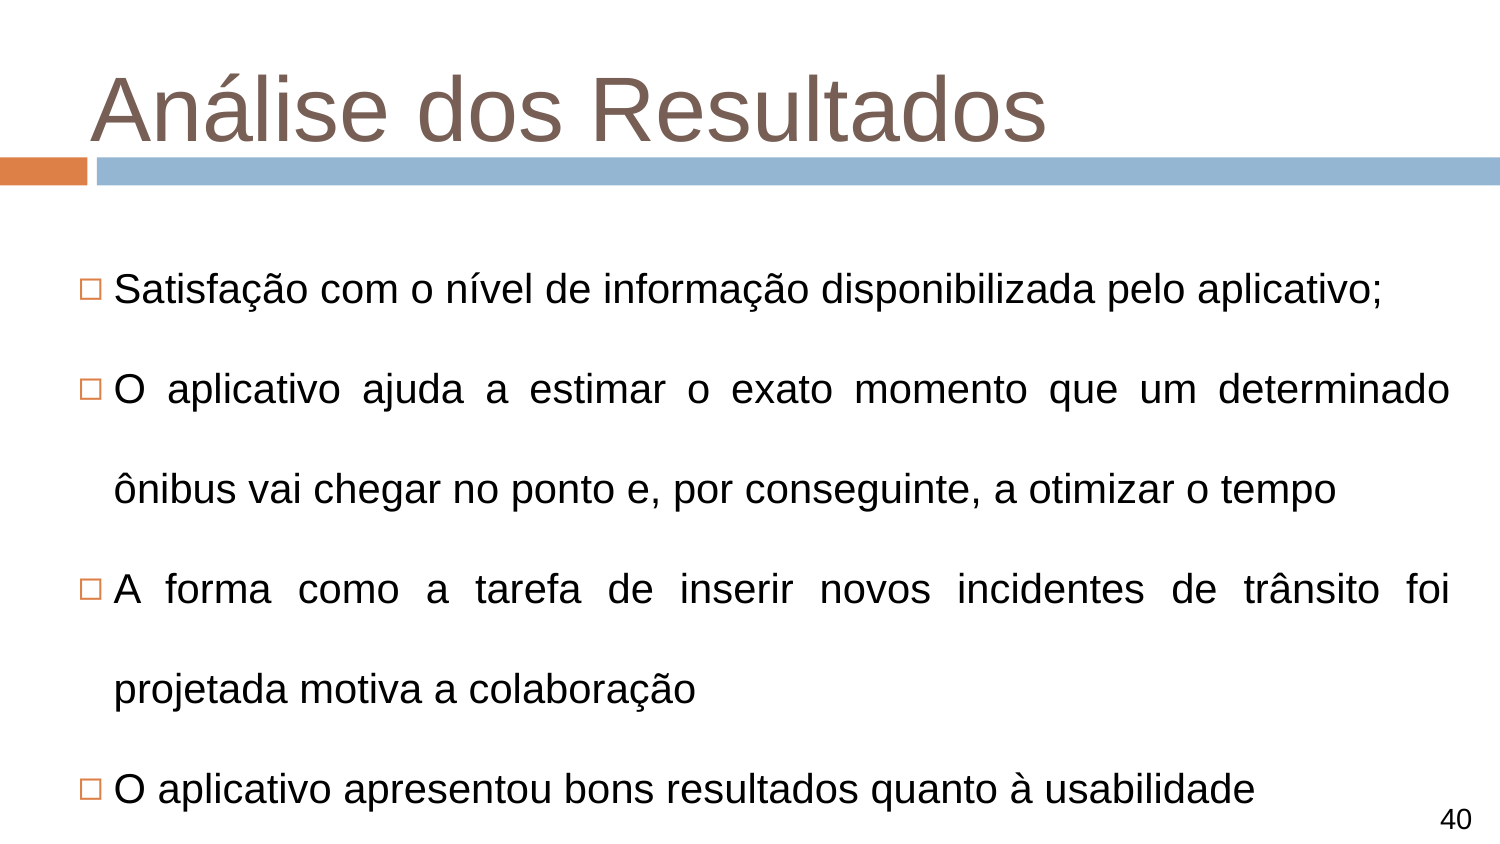

# Análise dos Resultados
Satisfação com o nível de informação disponibilizada pelo aplicativo;
O aplicativo ajuda a estimar o exato momento que um determinado ônibus vai chegar no ponto e, por conseguinte, a otimizar o tempo
A forma como a tarefa de inserir novos incidentes de trânsito foi projetada motiva a colaboração
O aplicativo apresentou bons resultados quanto à usabilidade

40